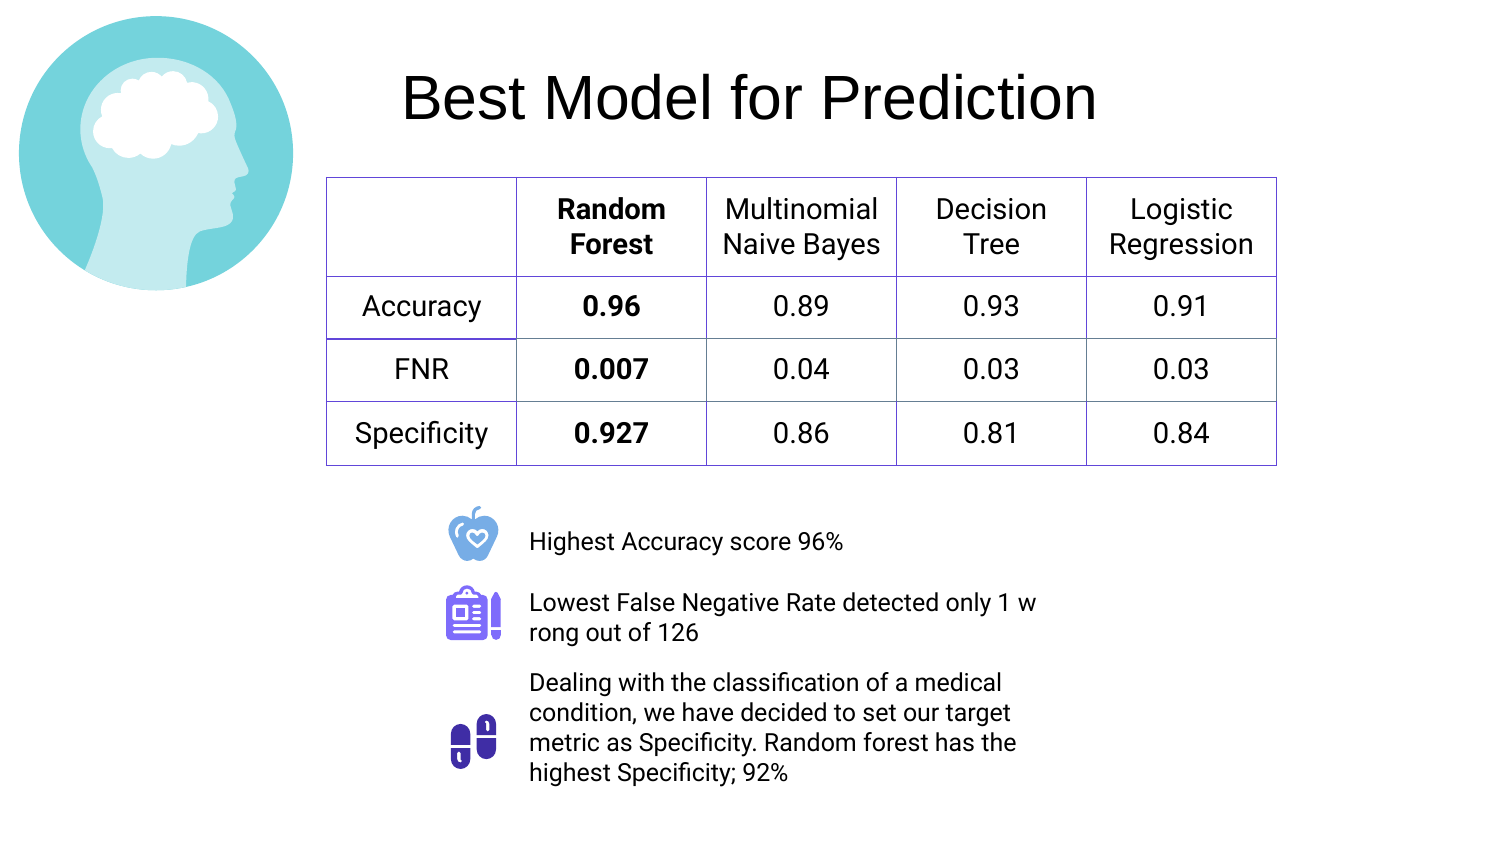

# Best Model for Prediction
|  | Random Forest | Multinomial Naive Bayes | Decision Tree | Logistic Regression |
| --- | --- | --- | --- | --- |
| Accuracy | 0.96 | 0.89 | 0.93 | 0.91 |
| FNR | 0.007 | 0.04 | 0.03 | 0.03 |
| Specificity | 0.927 | 0.86 | 0.81 | 0.84 |
Highest Accuracy score 96%

Lowest False Negative Rate detected only 1 w
rong out of 126

Dealing with the classification of a medical condition, we have decided to set our target metric as Specificity. Random forest has the highest Specificity; 92%